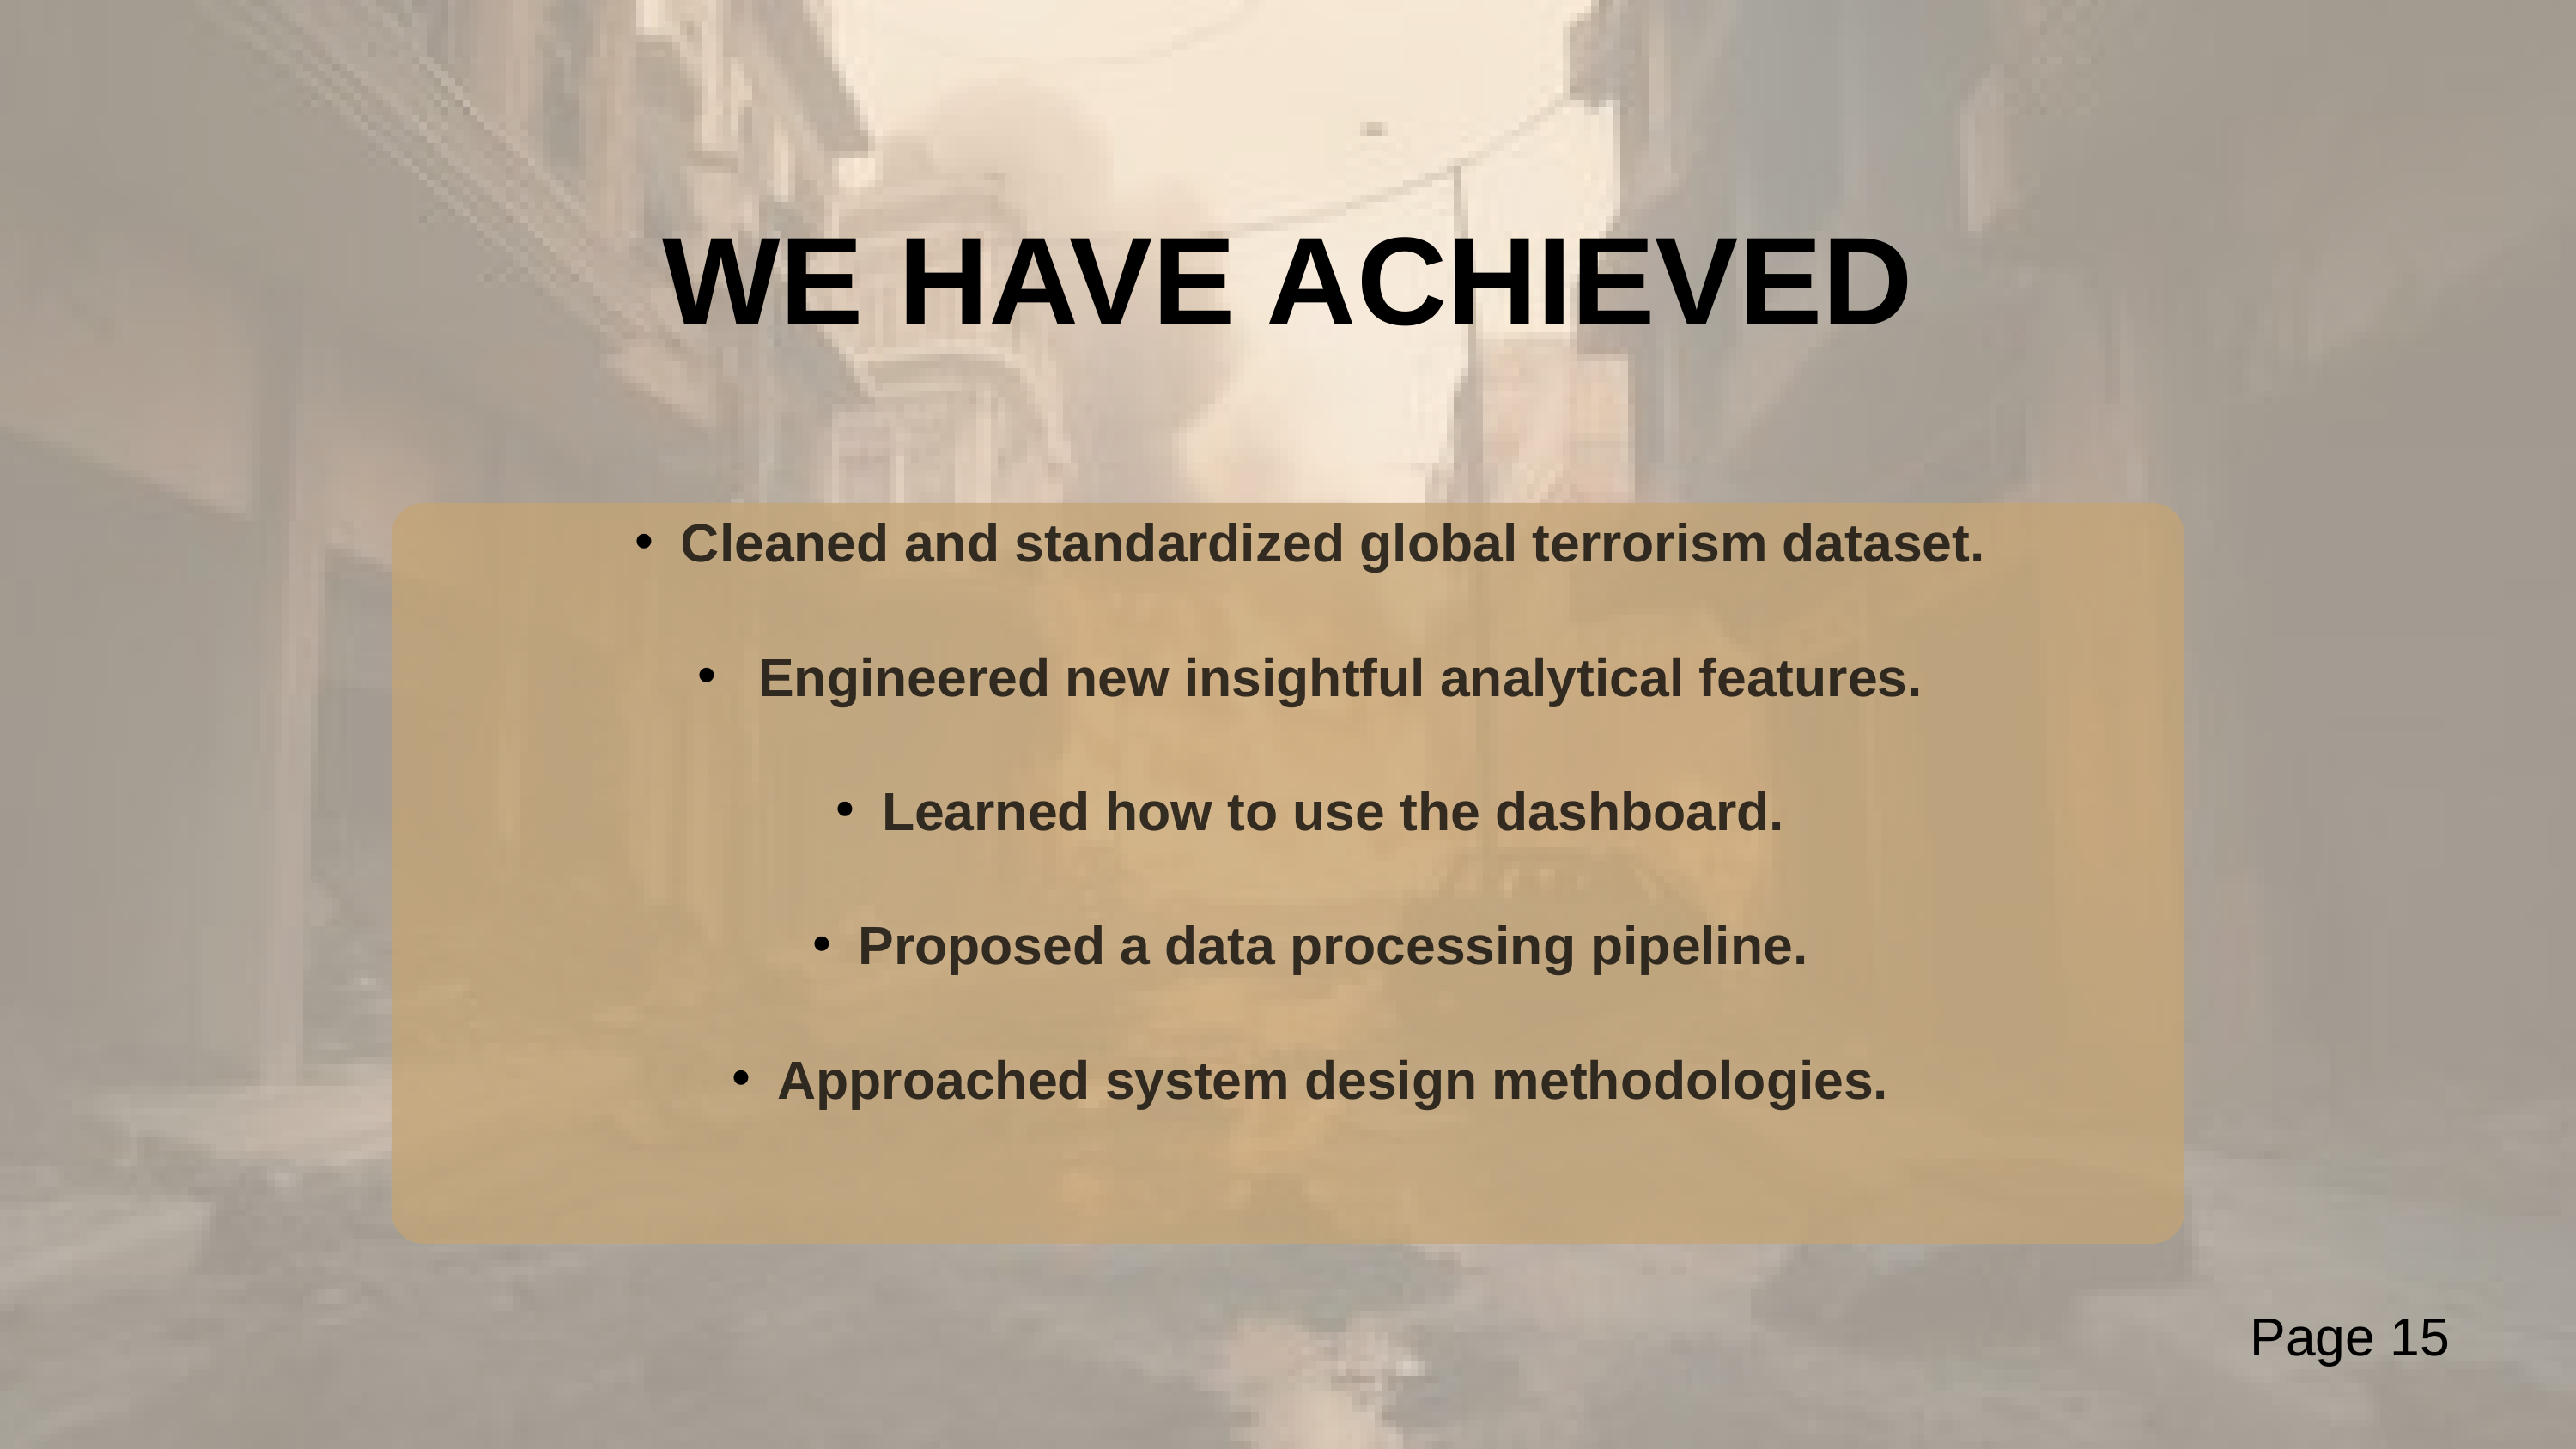

WE HAVE ACHIEVED

Cleaned and standardized global terrorism dataset.
 Engineered new insightful analytical features.
Learned how to use the dashboard.
Proposed a data processing pipeline.
Approached system design methodologies.
Page 15